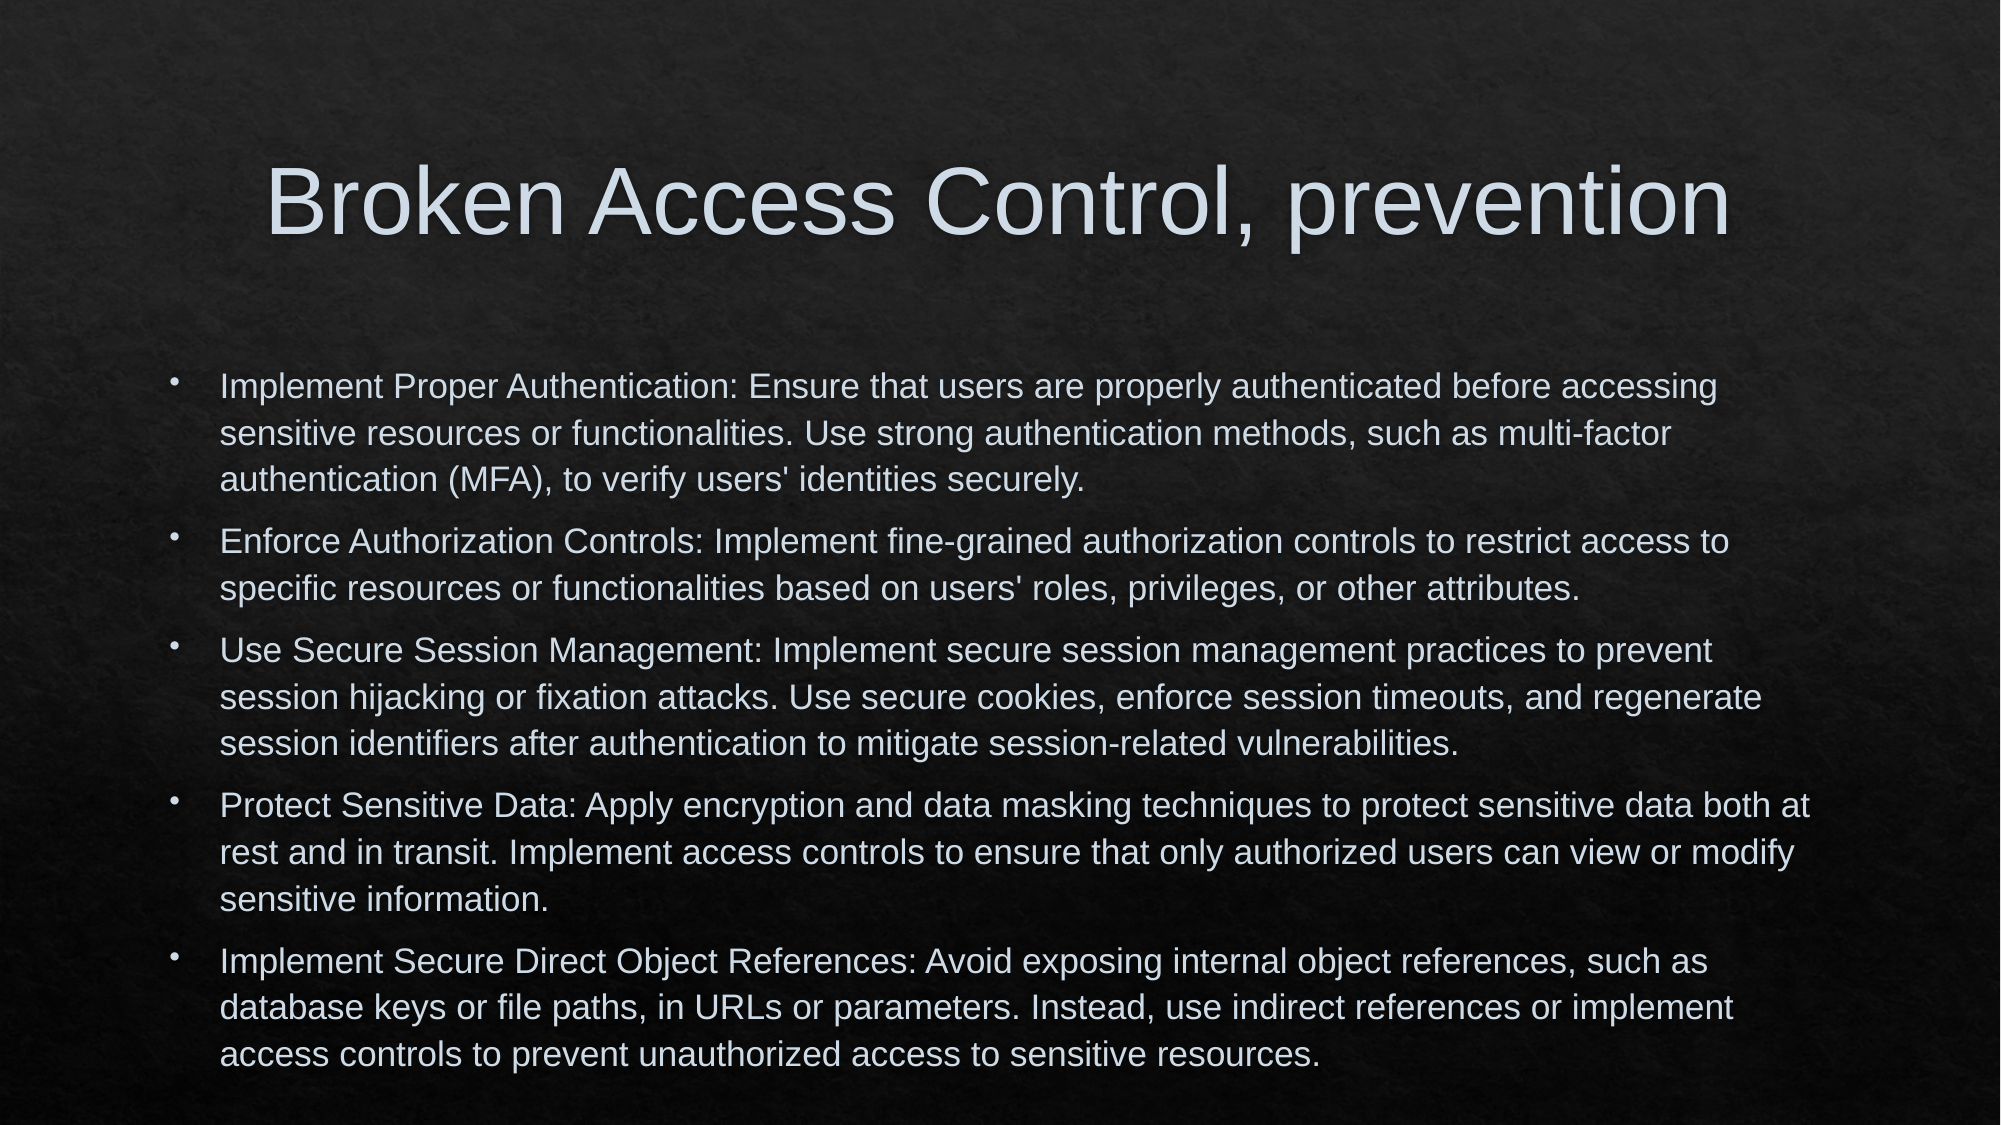

# Broken Access Control, prevention
Implement Proper Authentication: Ensure that users are properly authenticated before accessing sensitive resources or functionalities. Use strong authentication methods, such as multi-factor authentication (MFA), to verify users' identities securely.
Enforce Authorization Controls: Implement fine-grained authorization controls to restrict access to specific resources or functionalities based on users' roles, privileges, or other attributes.
Use Secure Session Management: Implement secure session management practices to prevent session hijacking or fixation attacks. Use secure cookies, enforce session timeouts, and regenerate session identifiers after authentication to mitigate session-related vulnerabilities.
Protect Sensitive Data: Apply encryption and data masking techniques to protect sensitive data both at rest and in transit. Implement access controls to ensure that only authorized users can view or modify sensitive information.
Implement Secure Direct Object References: Avoid exposing internal object references, such as database keys or file paths, in URLs or parameters. Instead, use indirect references or implement access controls to prevent unauthorized access to sensitive resources.